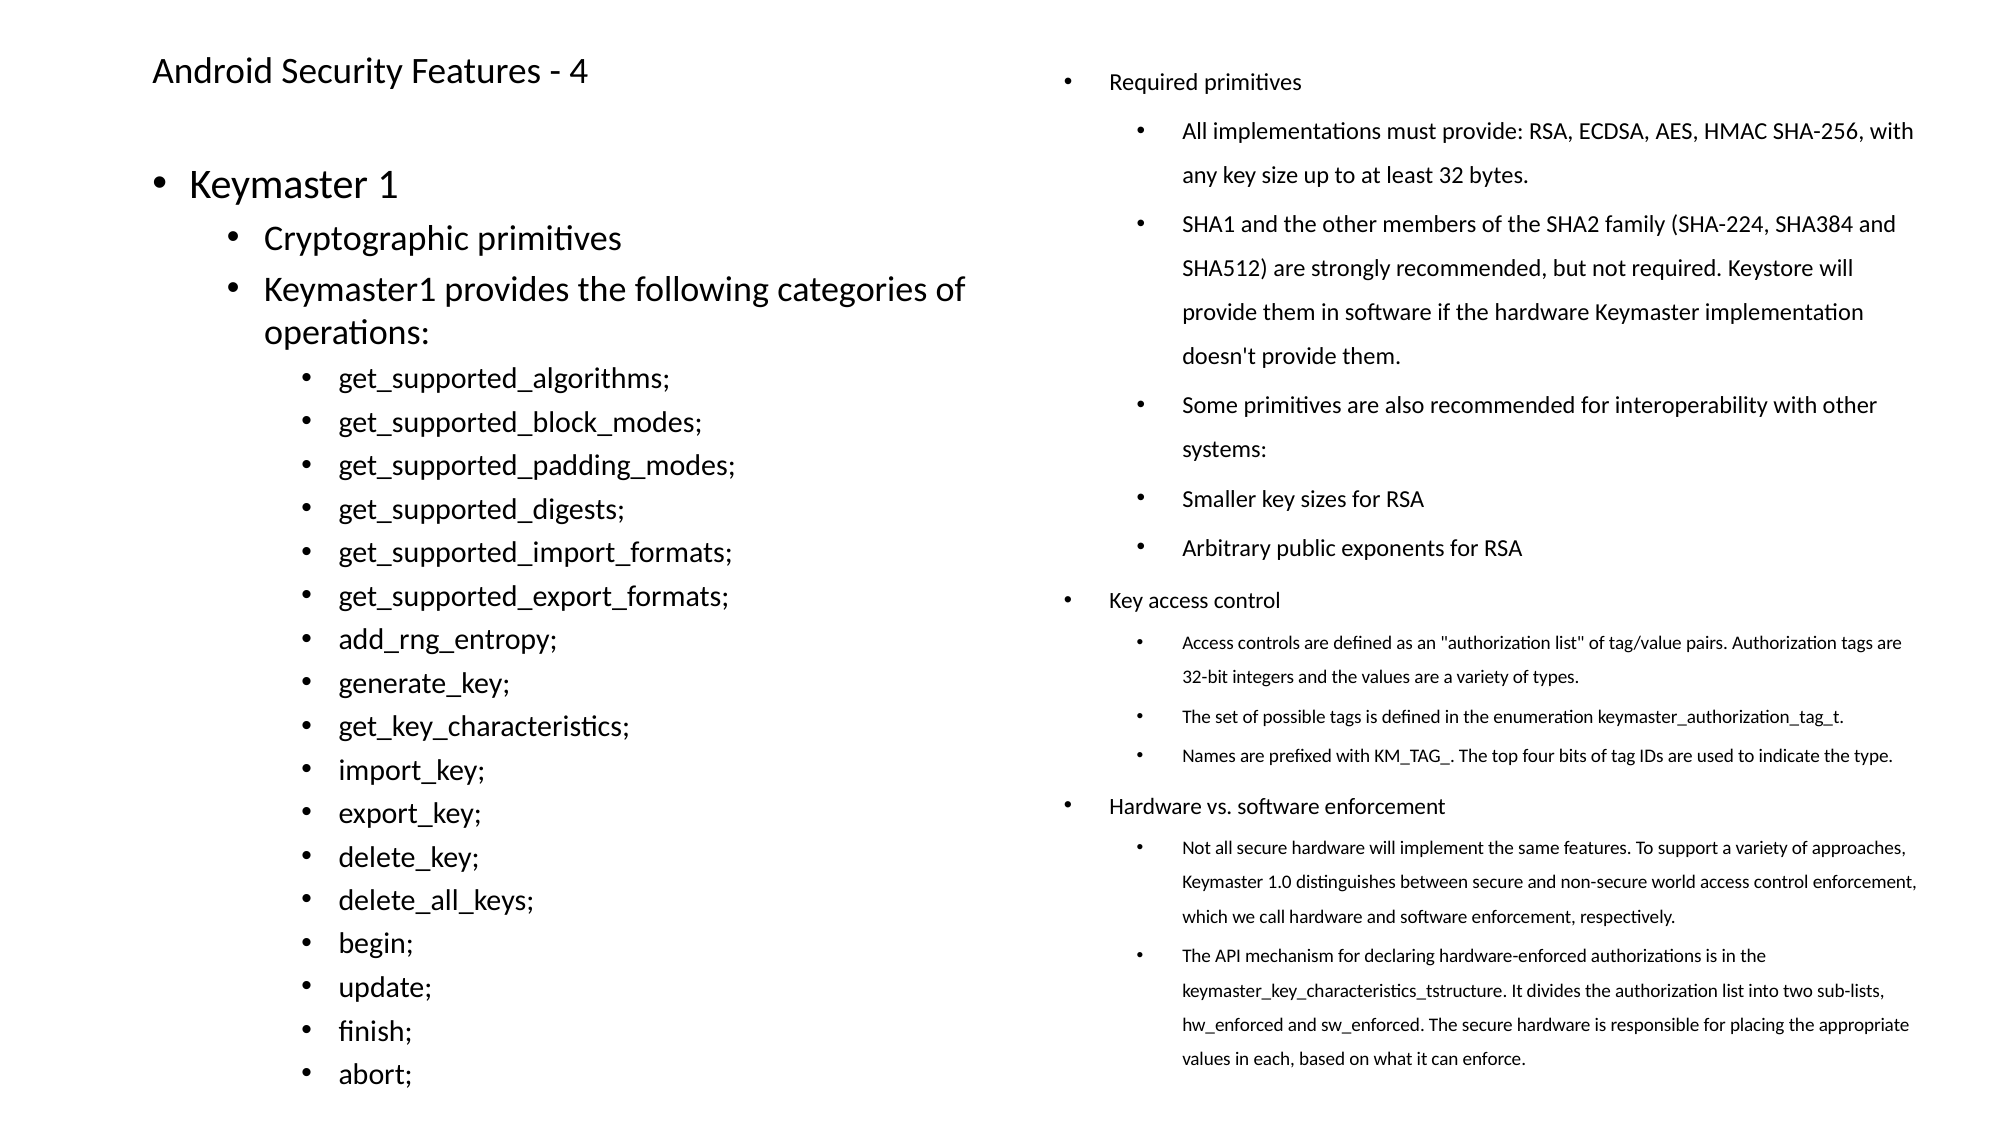

# Android Security Features - 4
Required primitives
All implementations must provide: RSA, ECDSA, AES, HMAC SHA-256, with any key size up to at least 32 bytes.
SHA1 and the other members of the SHA2 family (SHA-224, SHA384 and SHA512) are strongly recommended, but not required. Keystore will provide them in software if the hardware Keymaster implementation doesn't provide them.
Some primitives are also recommended for interoperability with other systems:
Smaller key sizes for RSA
Arbitrary public exponents for RSA
Key access control
Access controls are defined as an "authorization list" of tag/value pairs. Authorization tags are 32-bit integers and the values are a variety of types.
The set of possible tags is defined in the enumeration keymaster_authorization_tag_t.
Names are prefixed with KM_TAG_. The top four bits of tag IDs are used to indicate the type.
Hardware vs. software enforcement
Not all secure hardware will implement the same features. To support a variety of approaches, Keymaster 1.0 distinguishes between secure and non-secure world access control enforcement, which we call hardware and software enforcement, respectively.
The API mechanism for declaring hardware-enforced authorizations is in the keymaster_key_characteristics_tstructure. It divides the authorization list into two sub-lists, hw_enforced and sw_enforced. The secure hardware is responsible for placing the appropriate values in each, based on what it can enforce.
Keymaster 1
Cryptographic primitives
Keymaster1 provides the following categories of operations:
get_supported_algorithms;
get_supported_block_modes;
get_supported_padding_modes;
get_supported_digests;
get_supported_import_formats;
get_supported_export_formats;
add_rng_entropy;
generate_key;
get_key_characteristics;
import_key;
export_key;
delete_key;
delete_all_keys;
begin;
update;
finish;
abort;